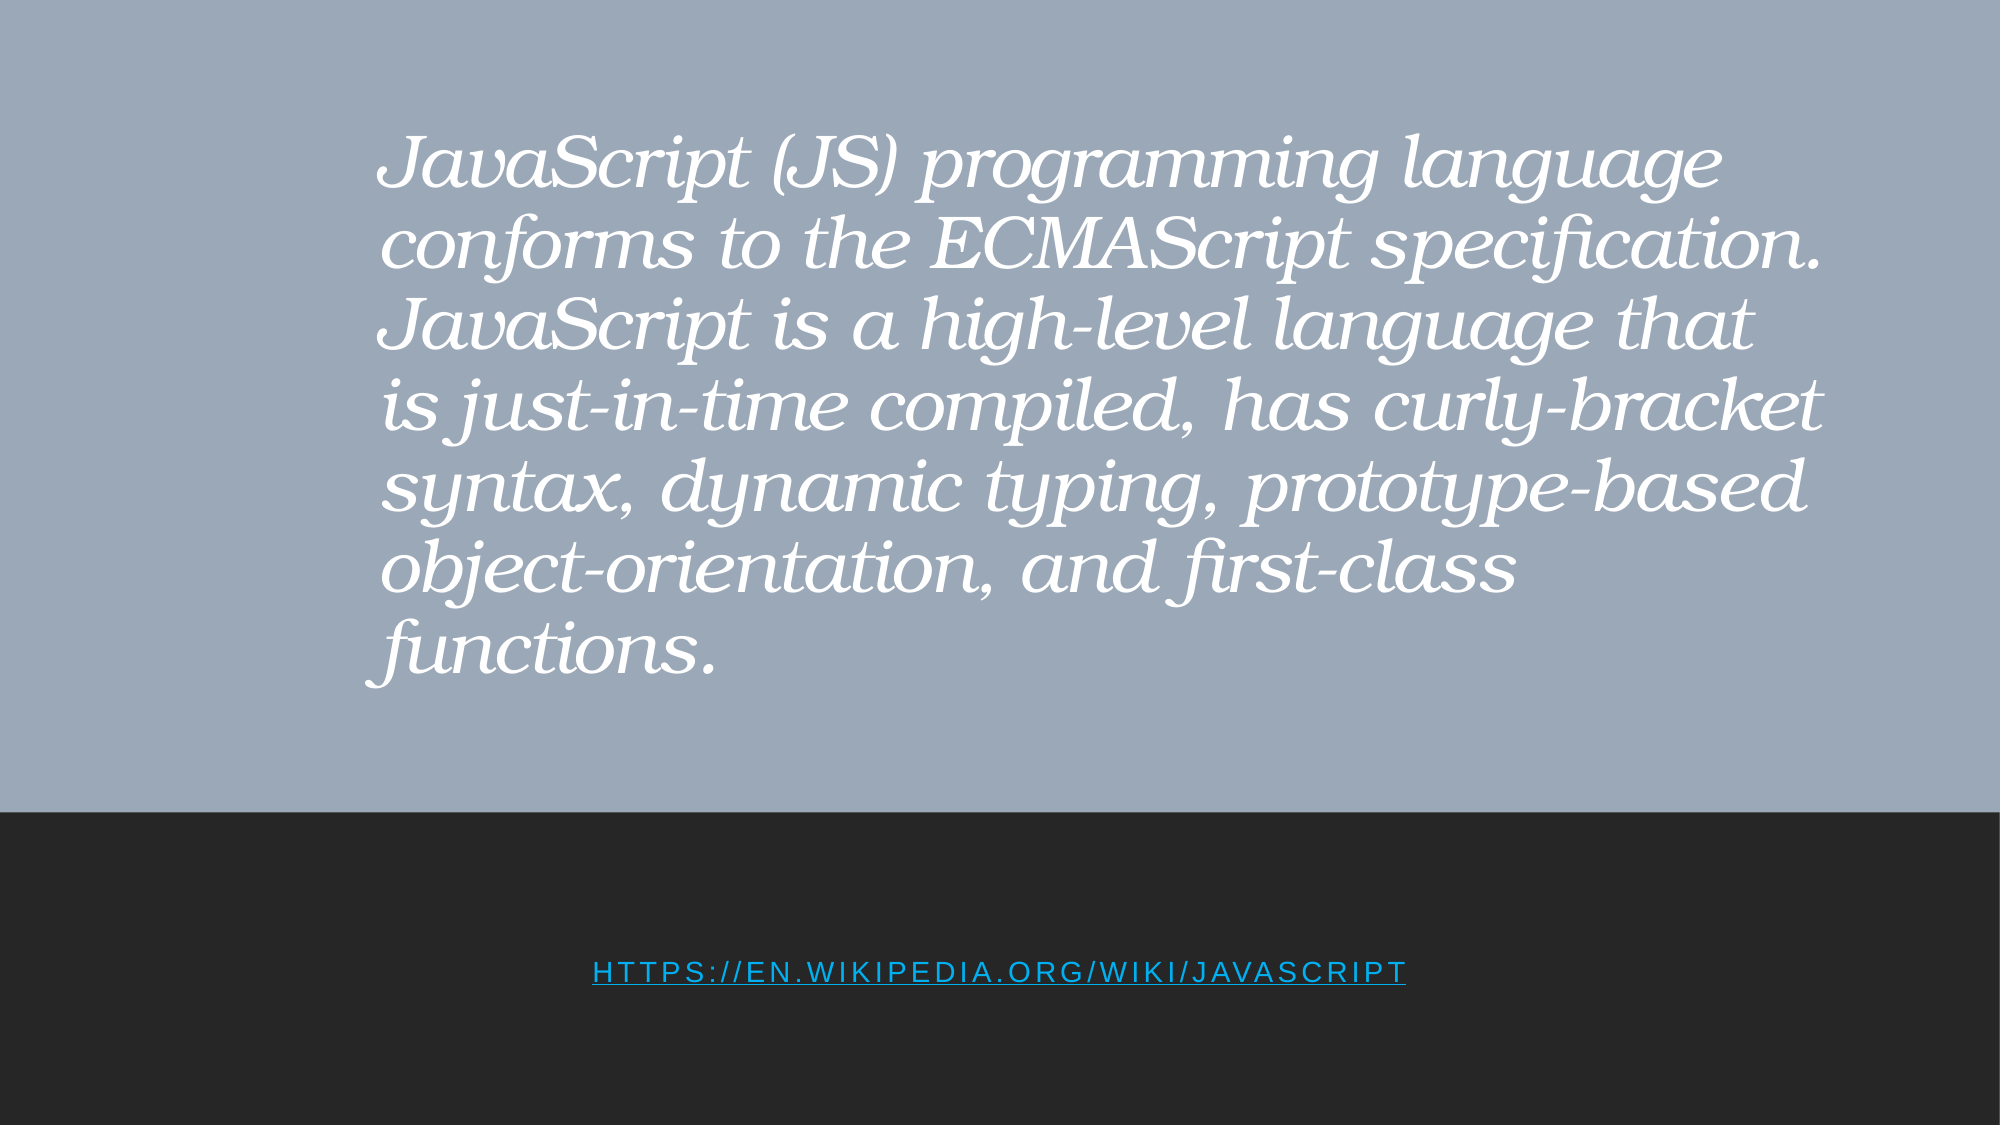

# JavaScript (JS) programming language conforms to the ECMAScript specification. JavaScript is a high-level language that is just-in-time compiled, has curly-bracket syntax, dynamic typing, prototype-based object-orientation, and first-class functions.
https://en.wikipedia.org/wiki/JavaScript